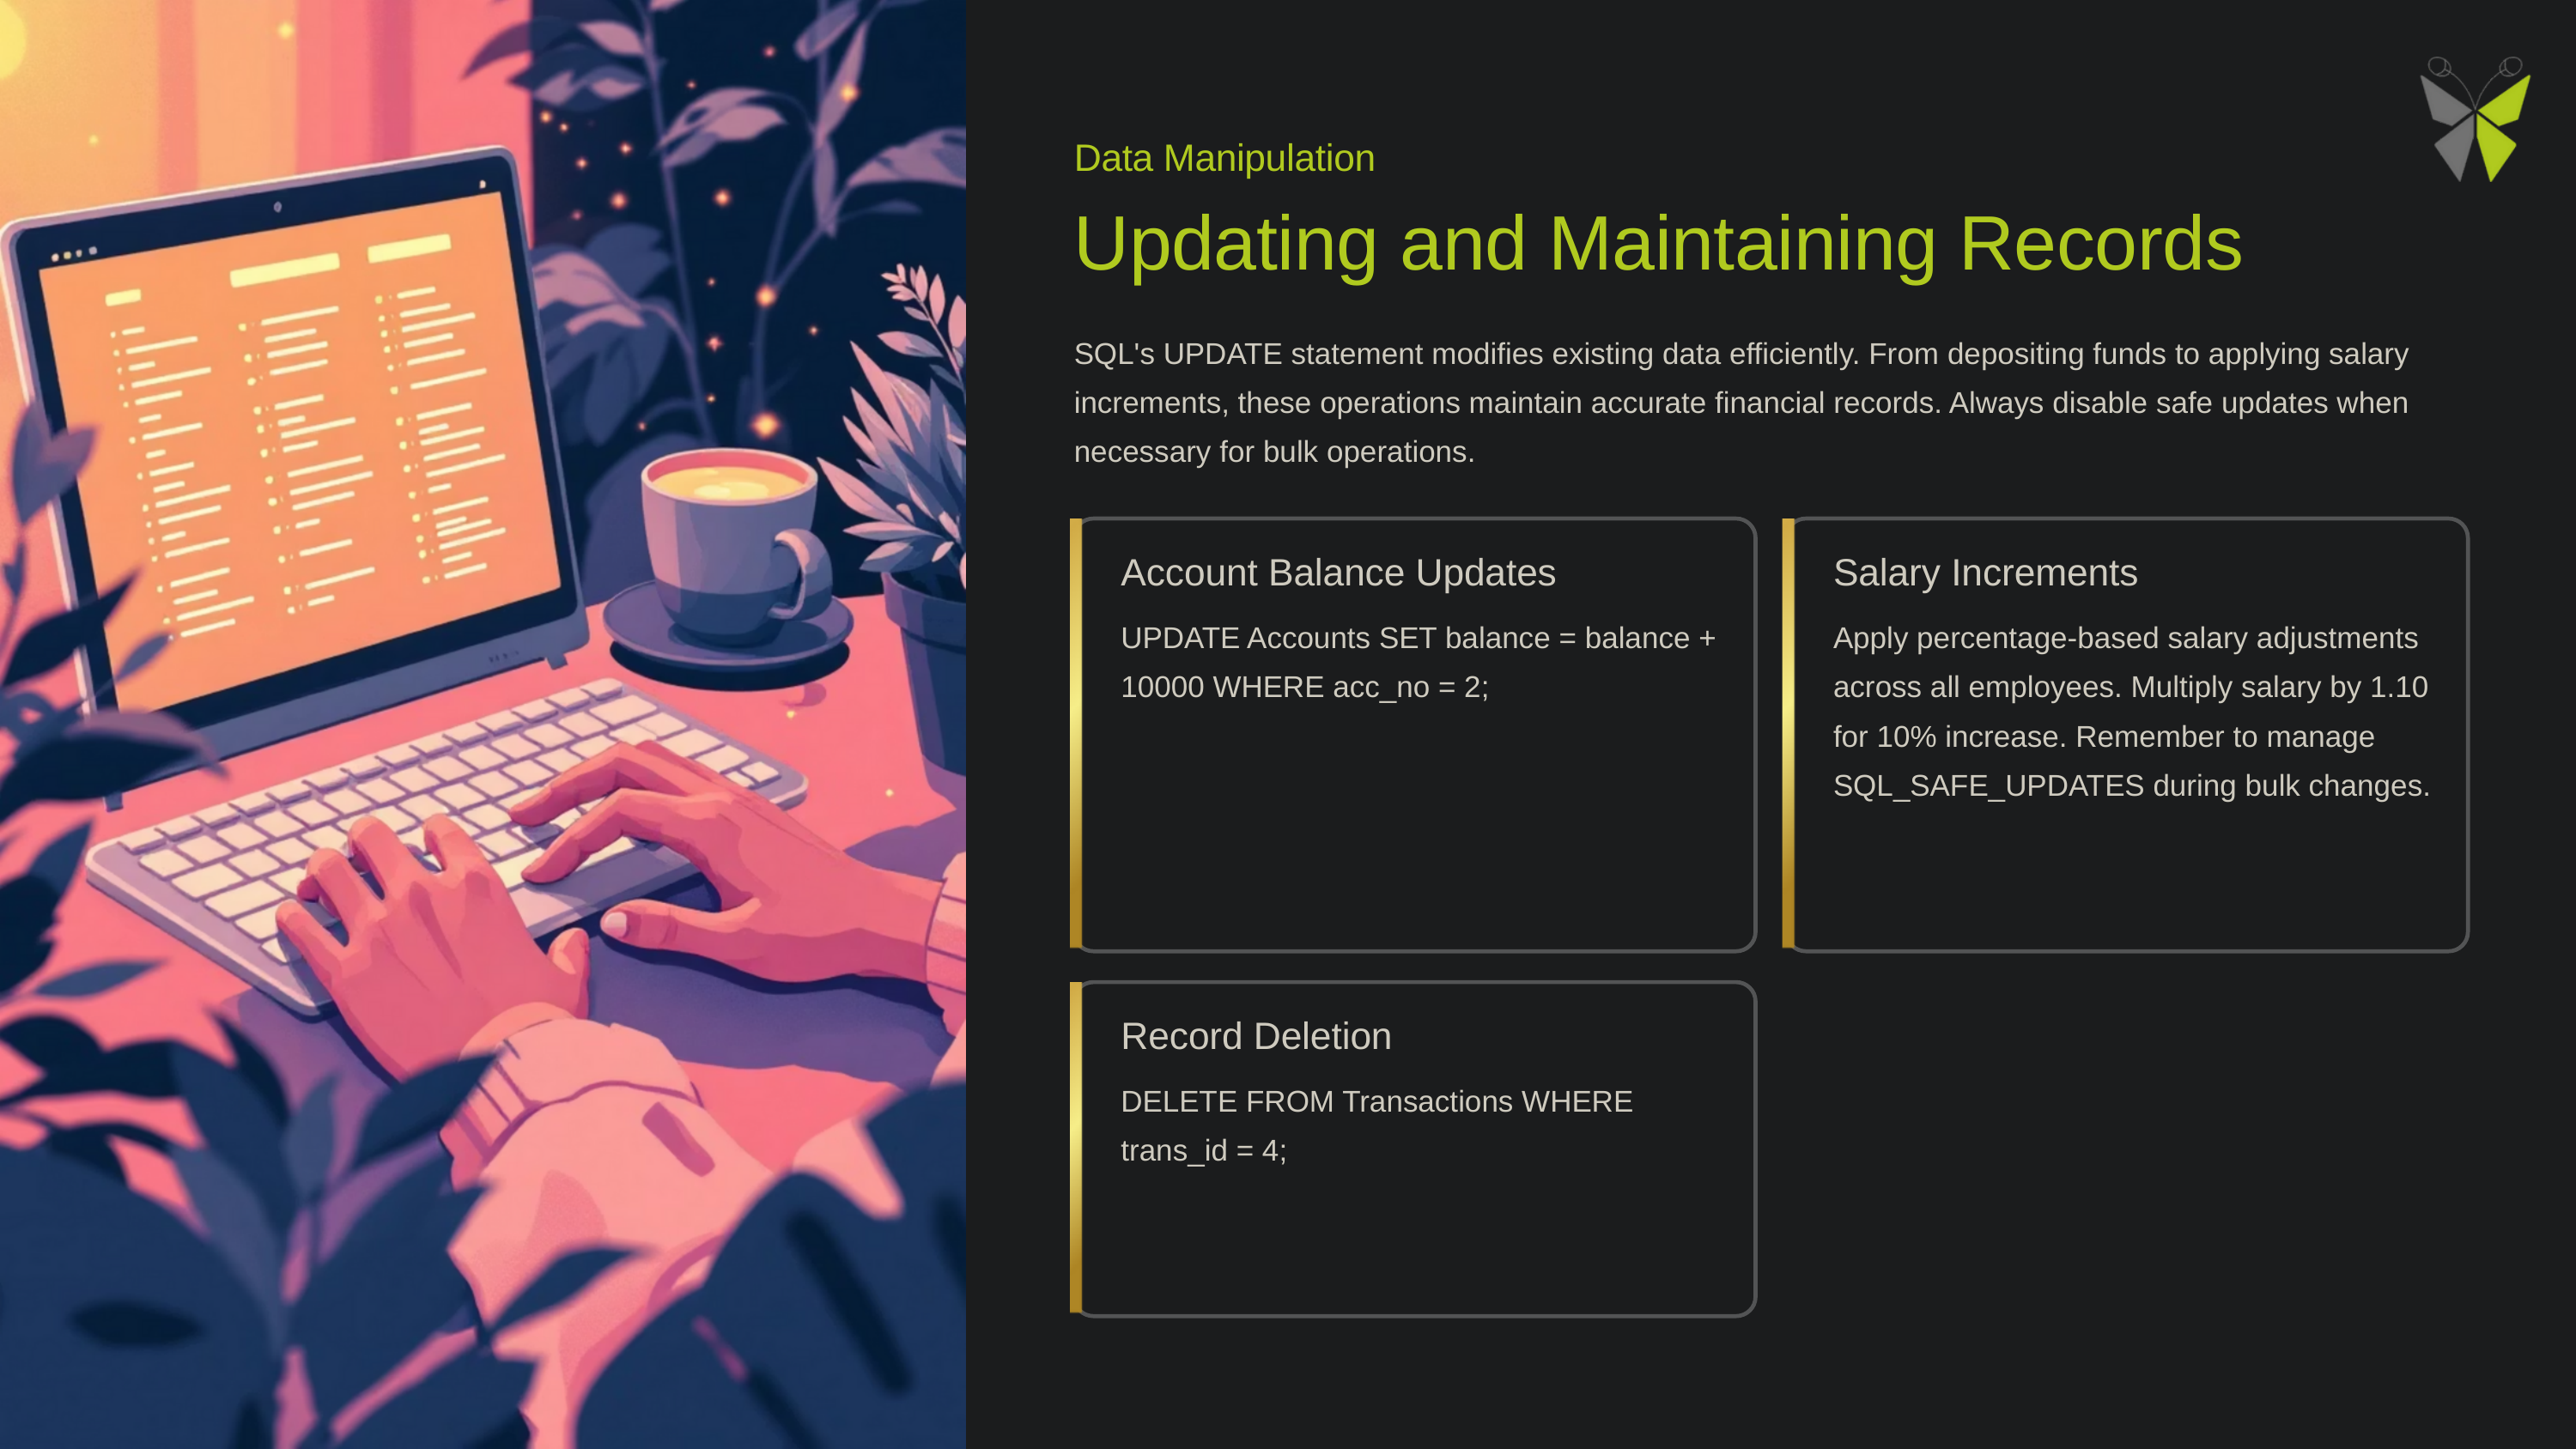

Data Manipulation
Updating and Maintaining Records
SQL's UPDATE statement modifies existing data efficiently. From depositing funds to applying salary increments, these operations maintain accurate financial records. Always disable safe updates when necessary for bulk operations.

Account Balance Updates
Salary Increments
UPDATE Accounts SET balance = balance + 10000 WHERE acc_no = 2;
Apply percentage-based salary adjustments across all employees. Multiply salary by 1.10 for 10% increase. Remember to manage SQL_SAFE_UPDATES during bulk changes.

Record Deletion
DELETE FROM Transactions WHERE trans_id = 4;